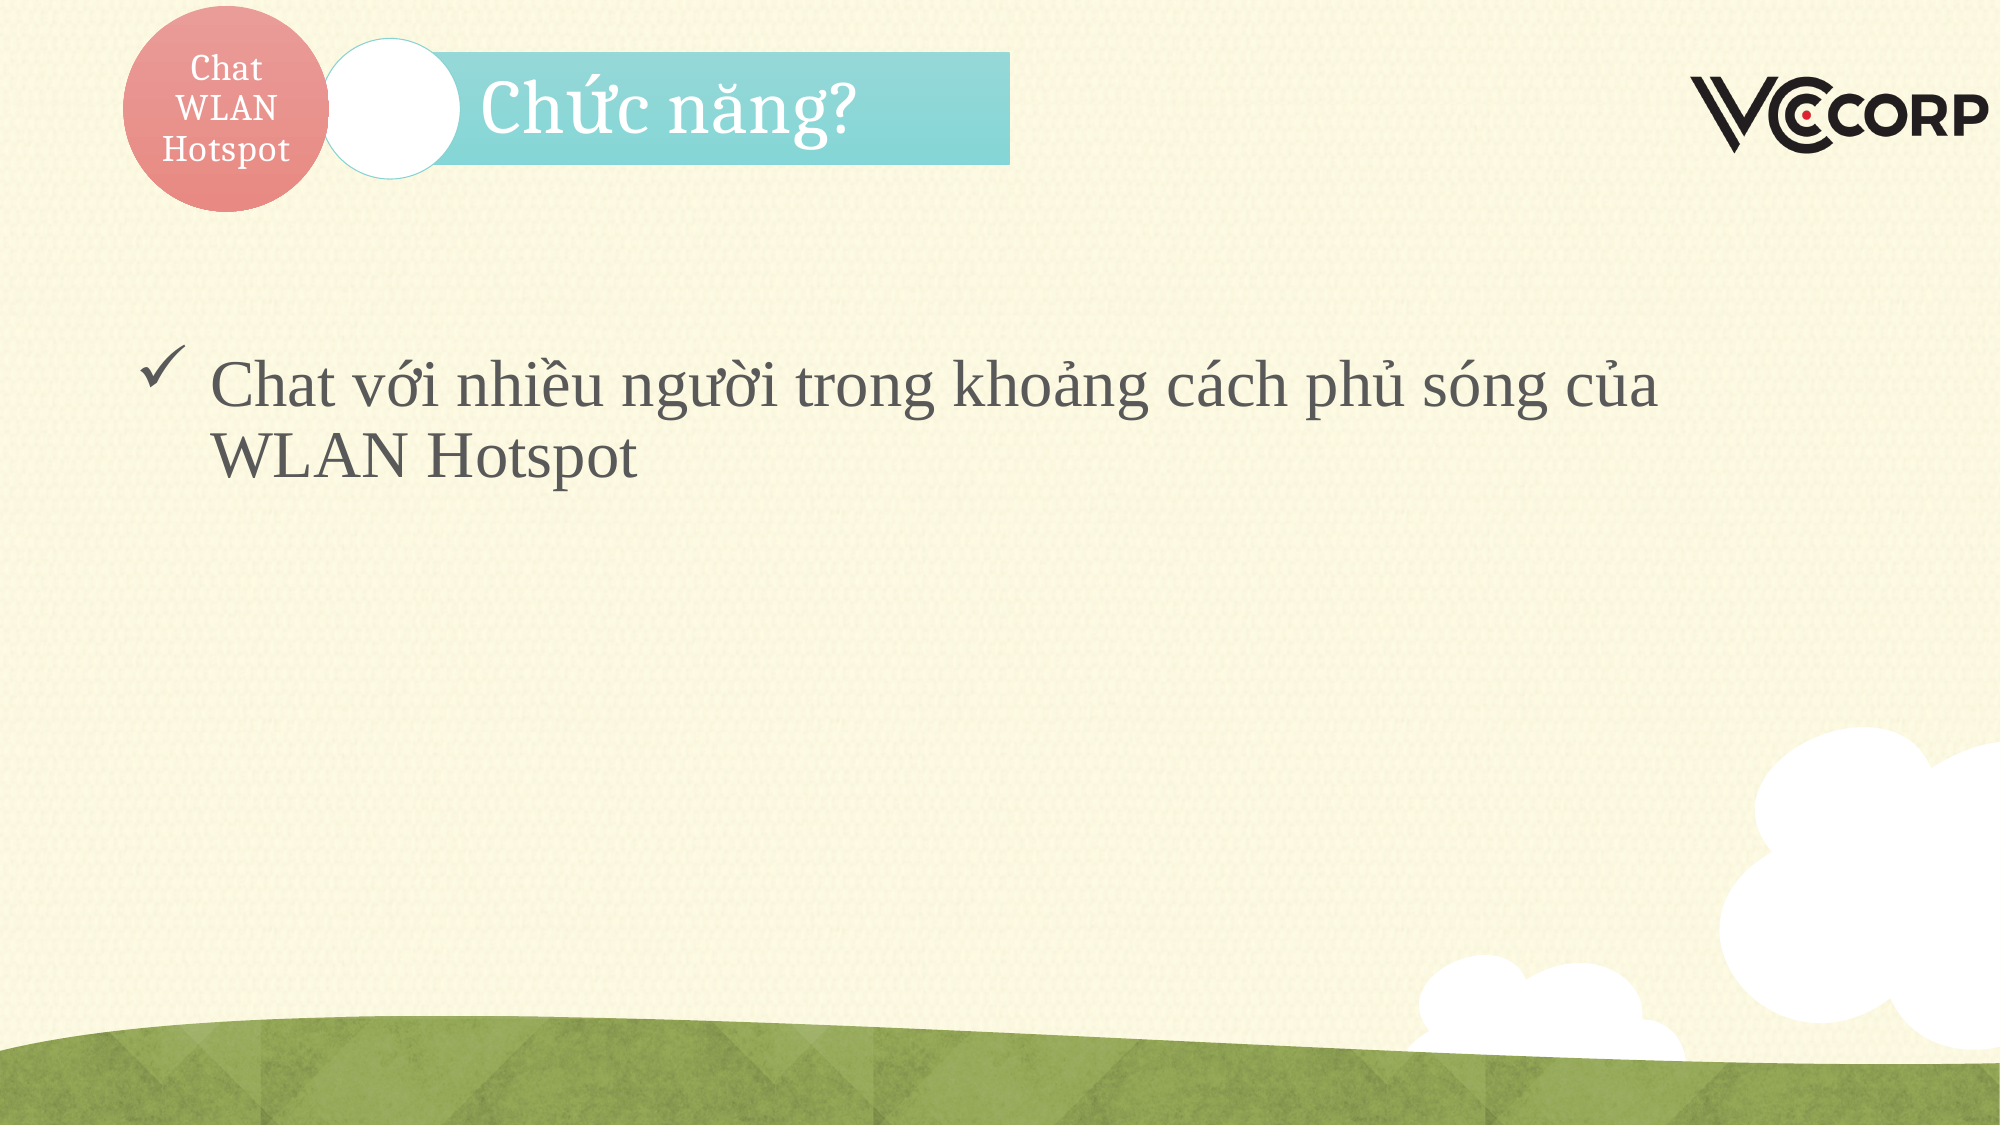

Chat WLAN Hotspot
#

Chức năng?

Chat với nhiều người trong khoảng cách phủ sóng của WLAN Hotspot